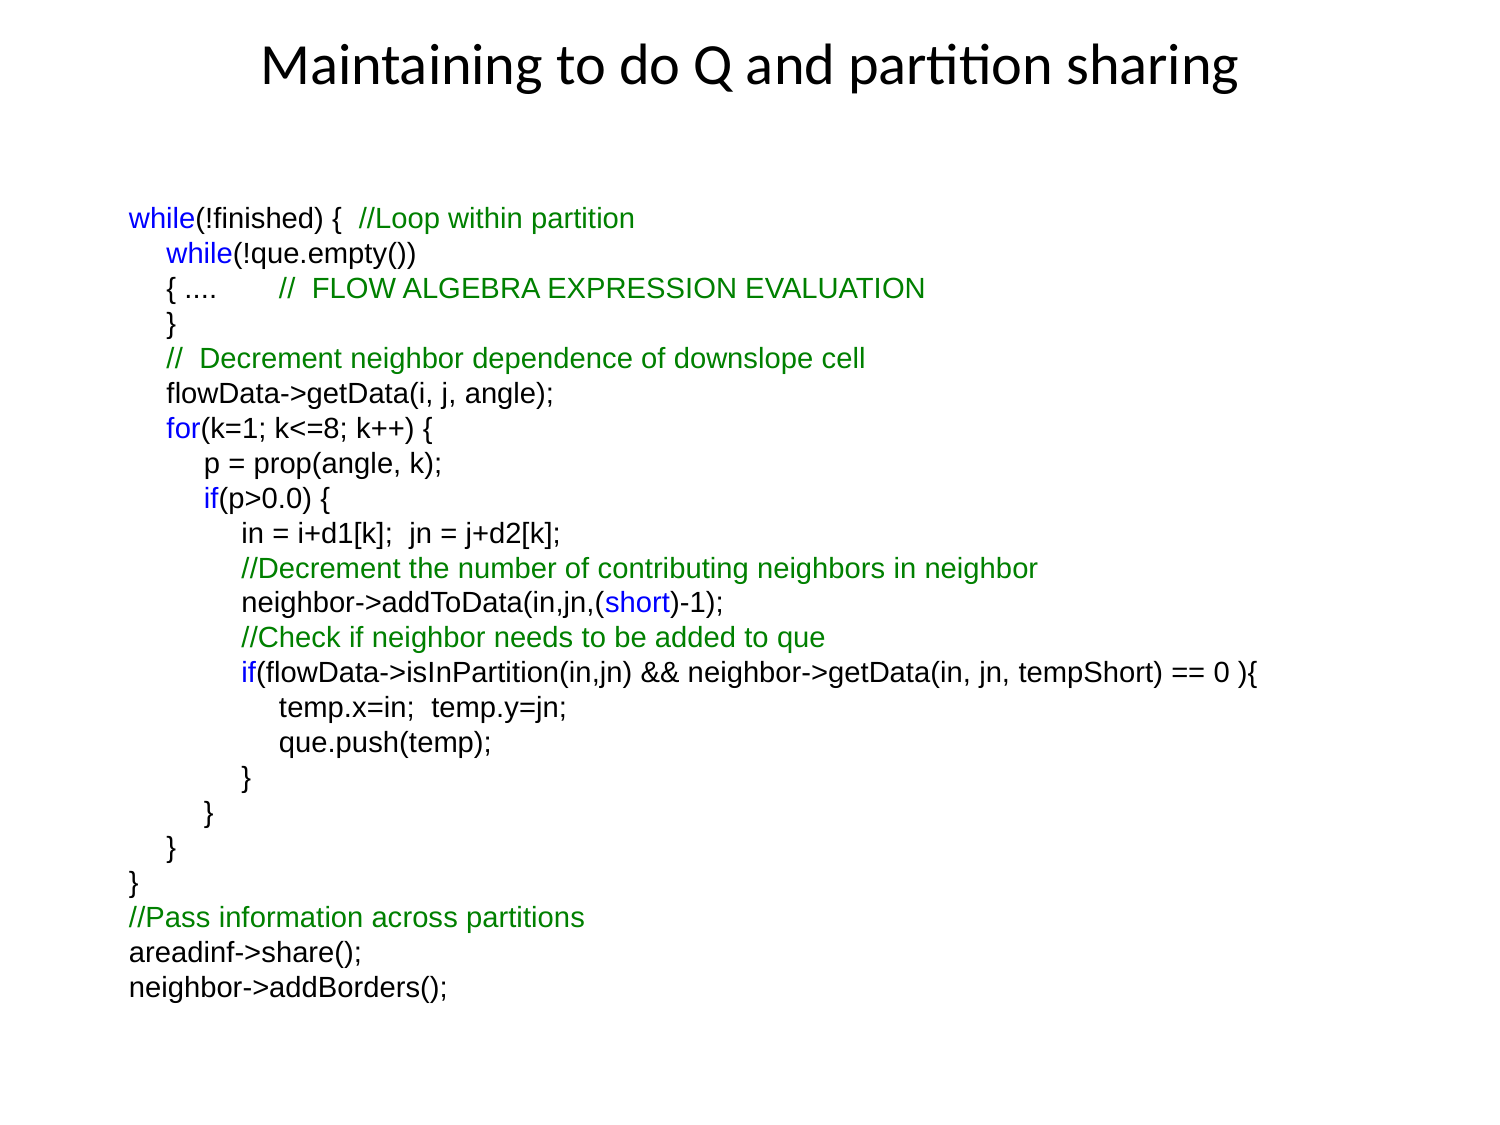

# Maintaining to do Q and partition sharing
while(!finished) {  //Loop within partition
	while(!que.empty())
	{ ....		//  FLOW ALGEBRA EXPRESSION EVALUATION
	}
	//  Decrement neighbor dependence of downslope cell
	flowData->getData(i, j, angle);
	for(k=1; k<=8; k++) {
		p = prop(angle, k);
		if(p>0.0) {
			in = i+d1[k];  jn = j+d2[k];
			//Decrement the number of contributing neighbors in neighbor
			neighbor->addToData(in,jn,(short)-1);
			//Check if neighbor needs to be added to que
			if(flowData->isInPartition(in,jn) && neighbor->getData(in, jn, tempShort) == 0 ){
				temp.x=in;  temp.y=jn;
				que.push(temp);
			}
		}
	}
}
//Pass information across partitions
areadinf->share();
neighbor->addBorders();